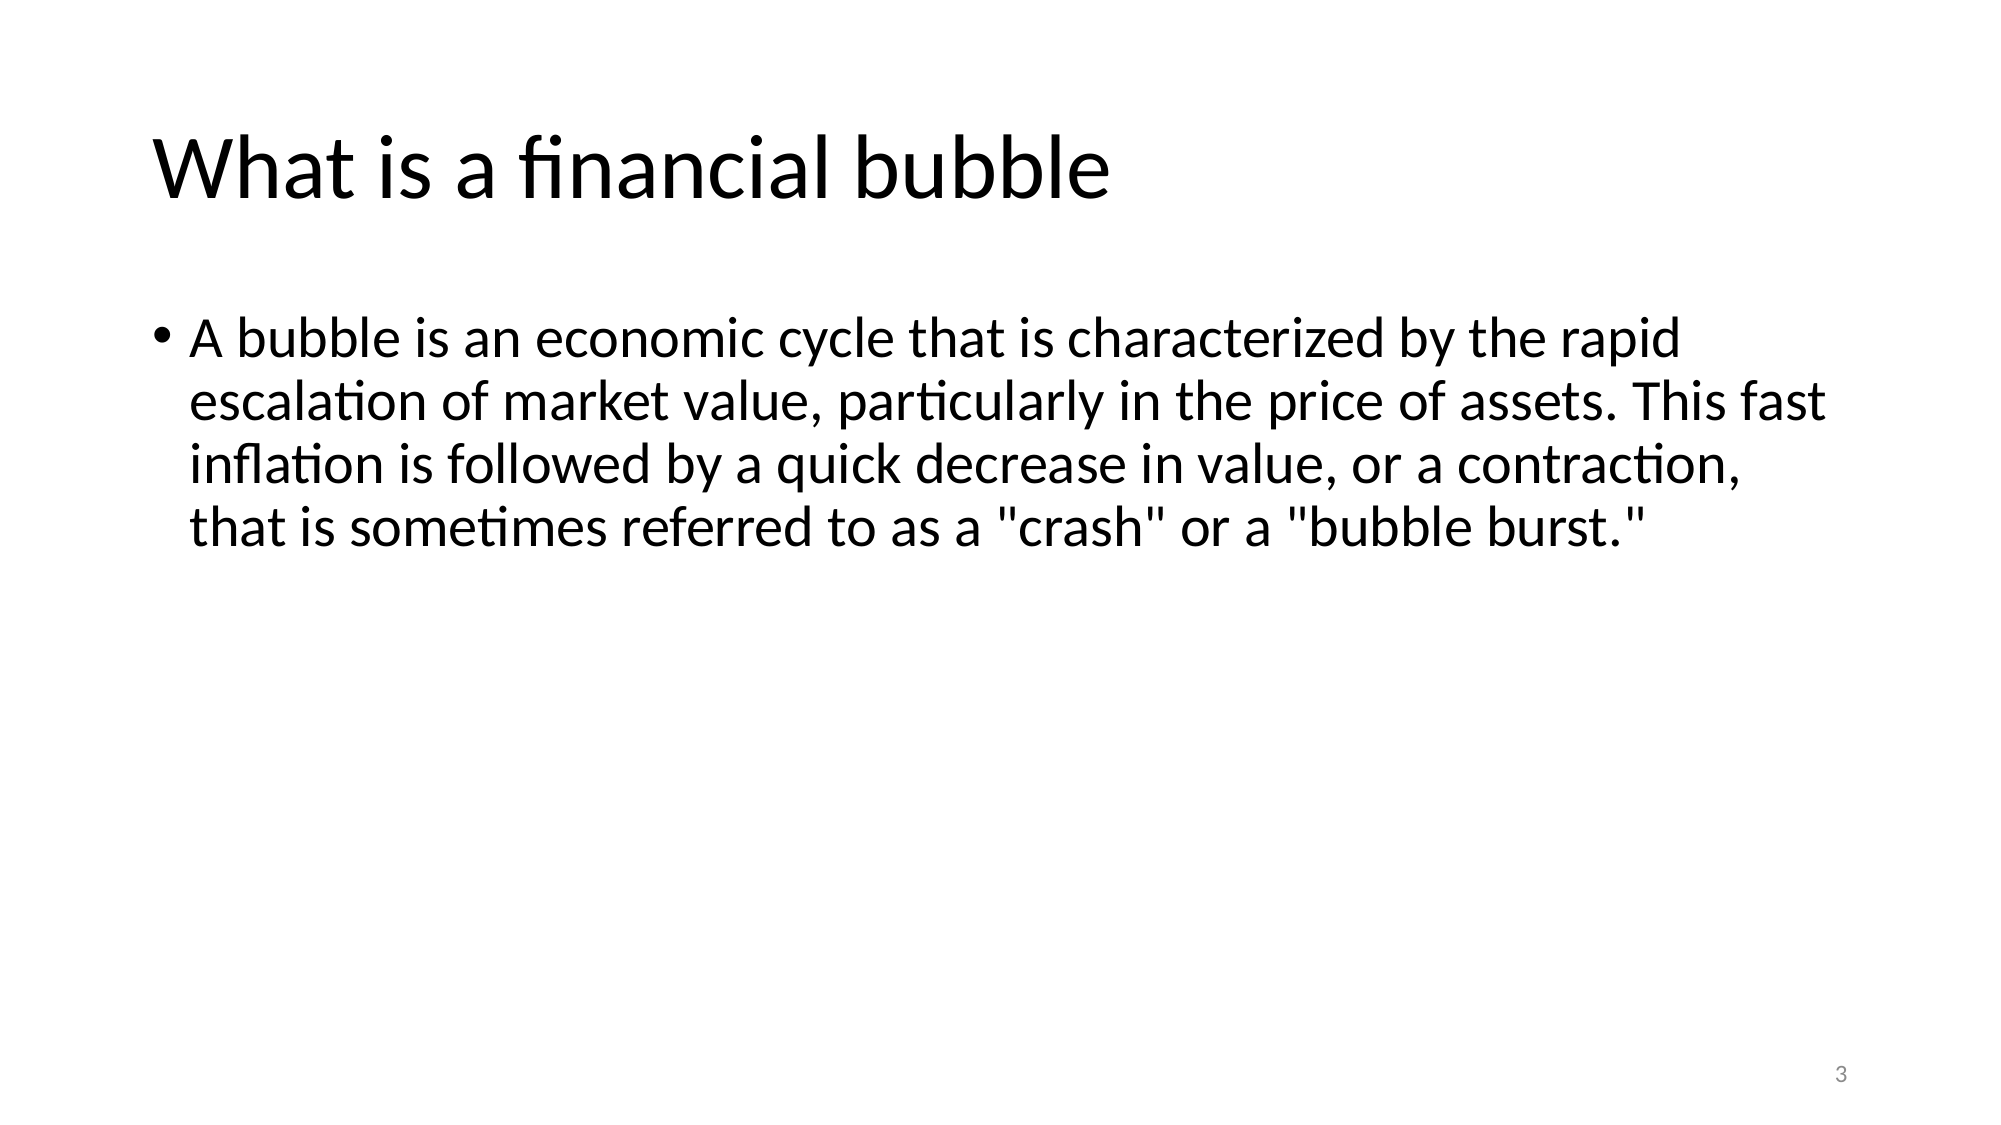

# What is a financial bubble
A bubble is an economic cycle that is characterized by the rapid escalation of market value, particularly in the price of assets. This fast inflation is followed by a quick decrease in value, or a contraction, that is sometimes referred to as a "crash" or a "bubble burst."
3